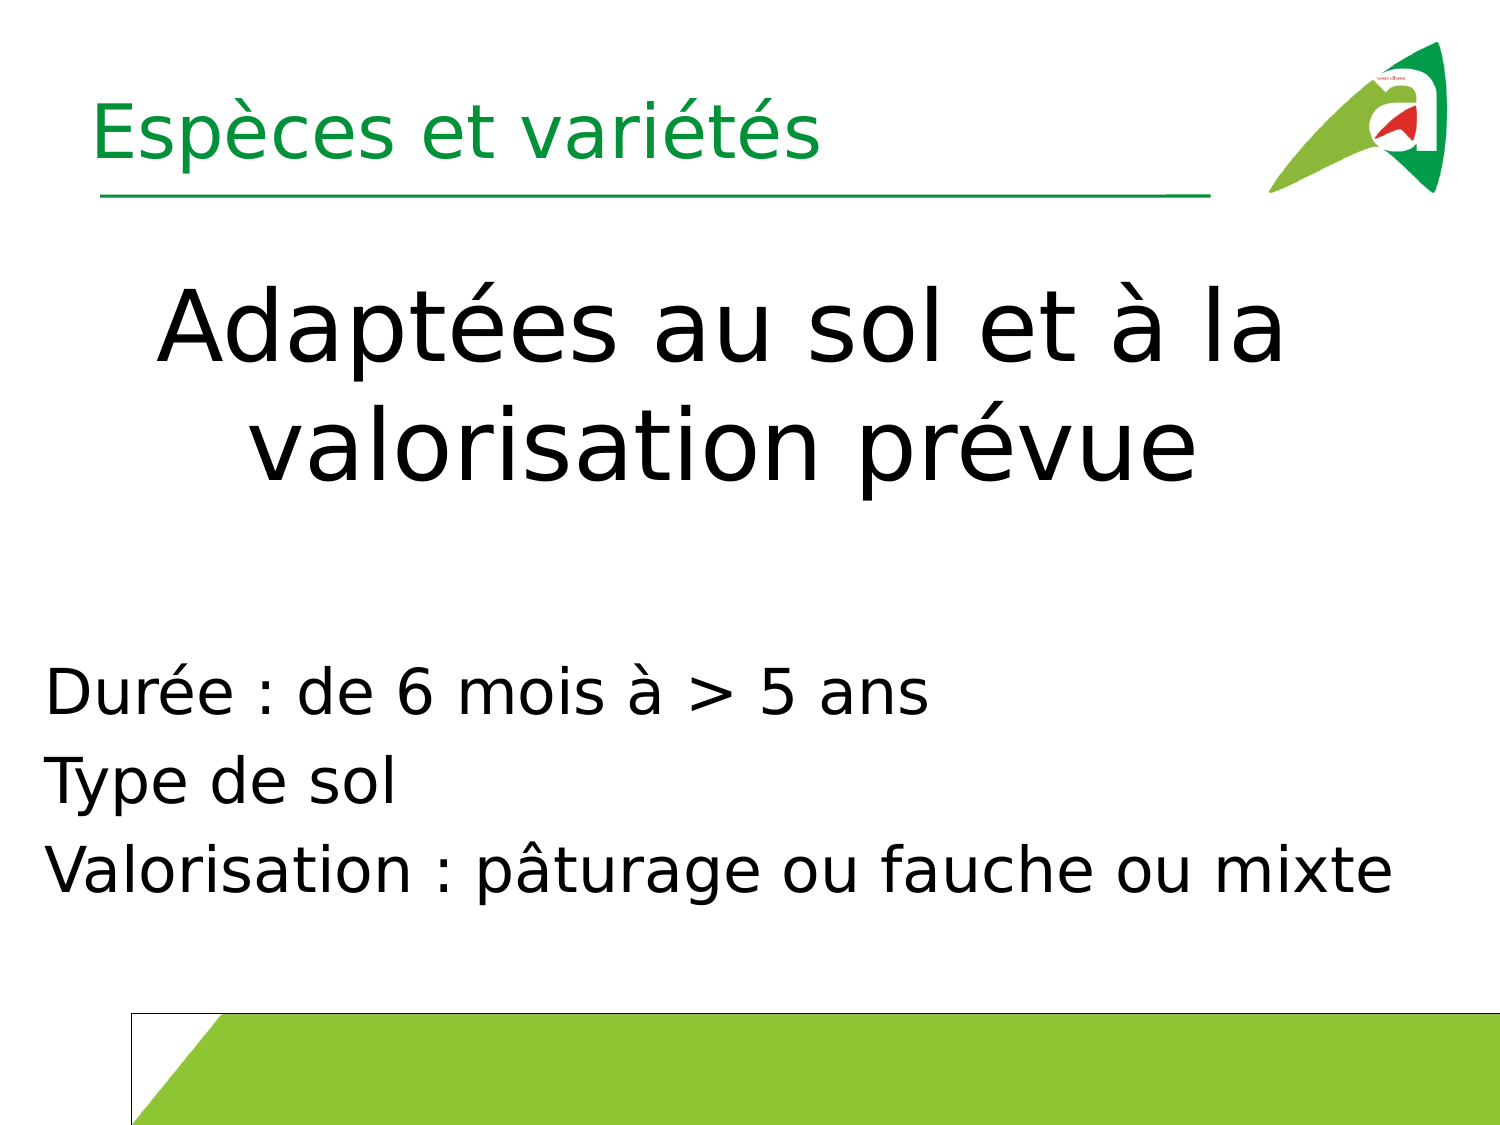

# Espèces et variétés
Adaptées au sol et à la valorisation prévue

Durée : de 6 mois à > 5 ans
Type de sol
Valorisation : pâturage ou fauche ou mixte